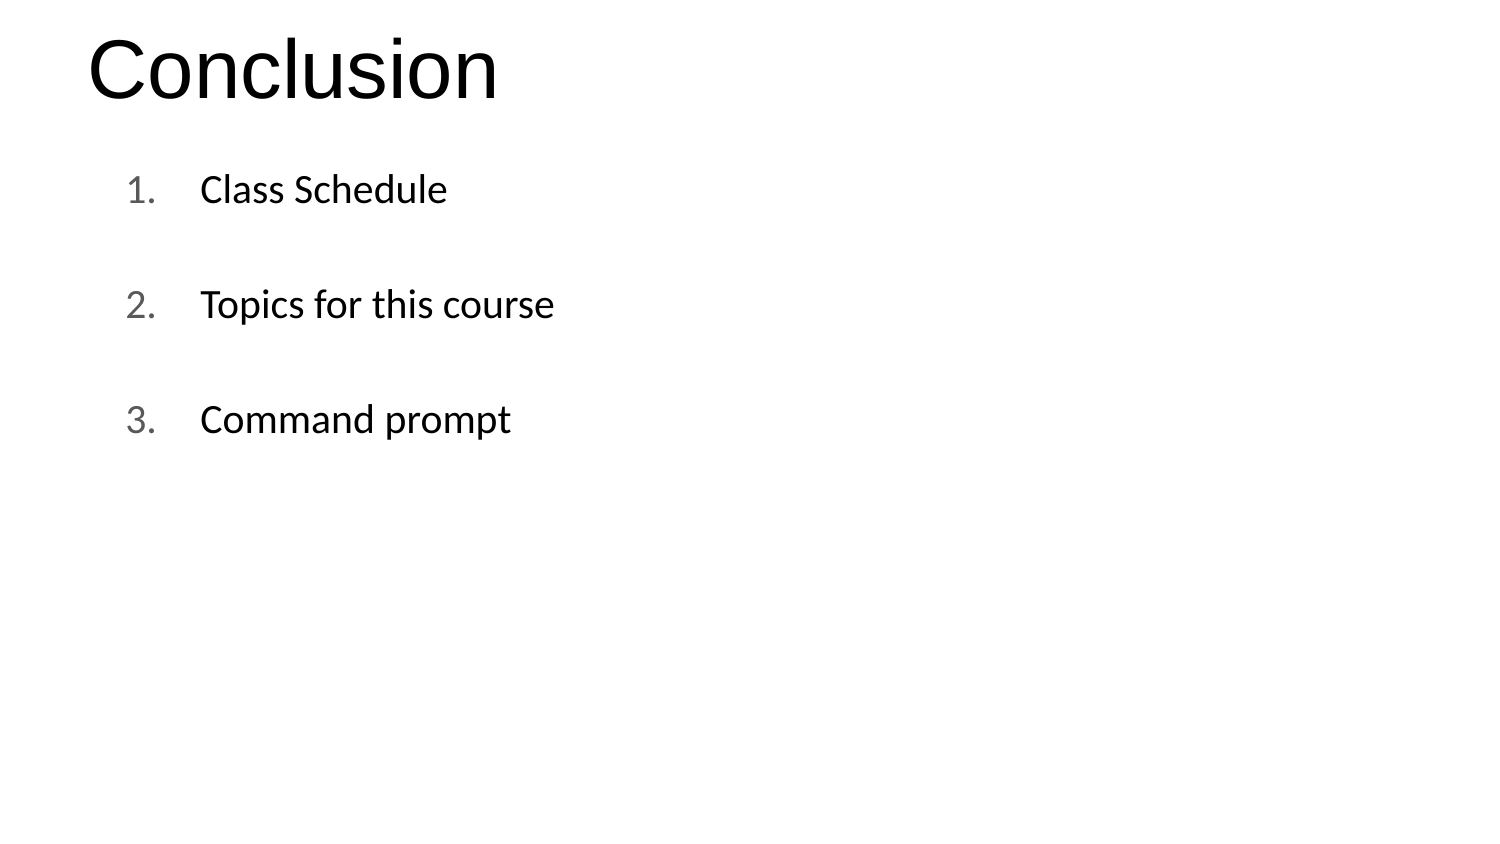

# Conclusion
Class Schedule

Topics for this course

Command prompt